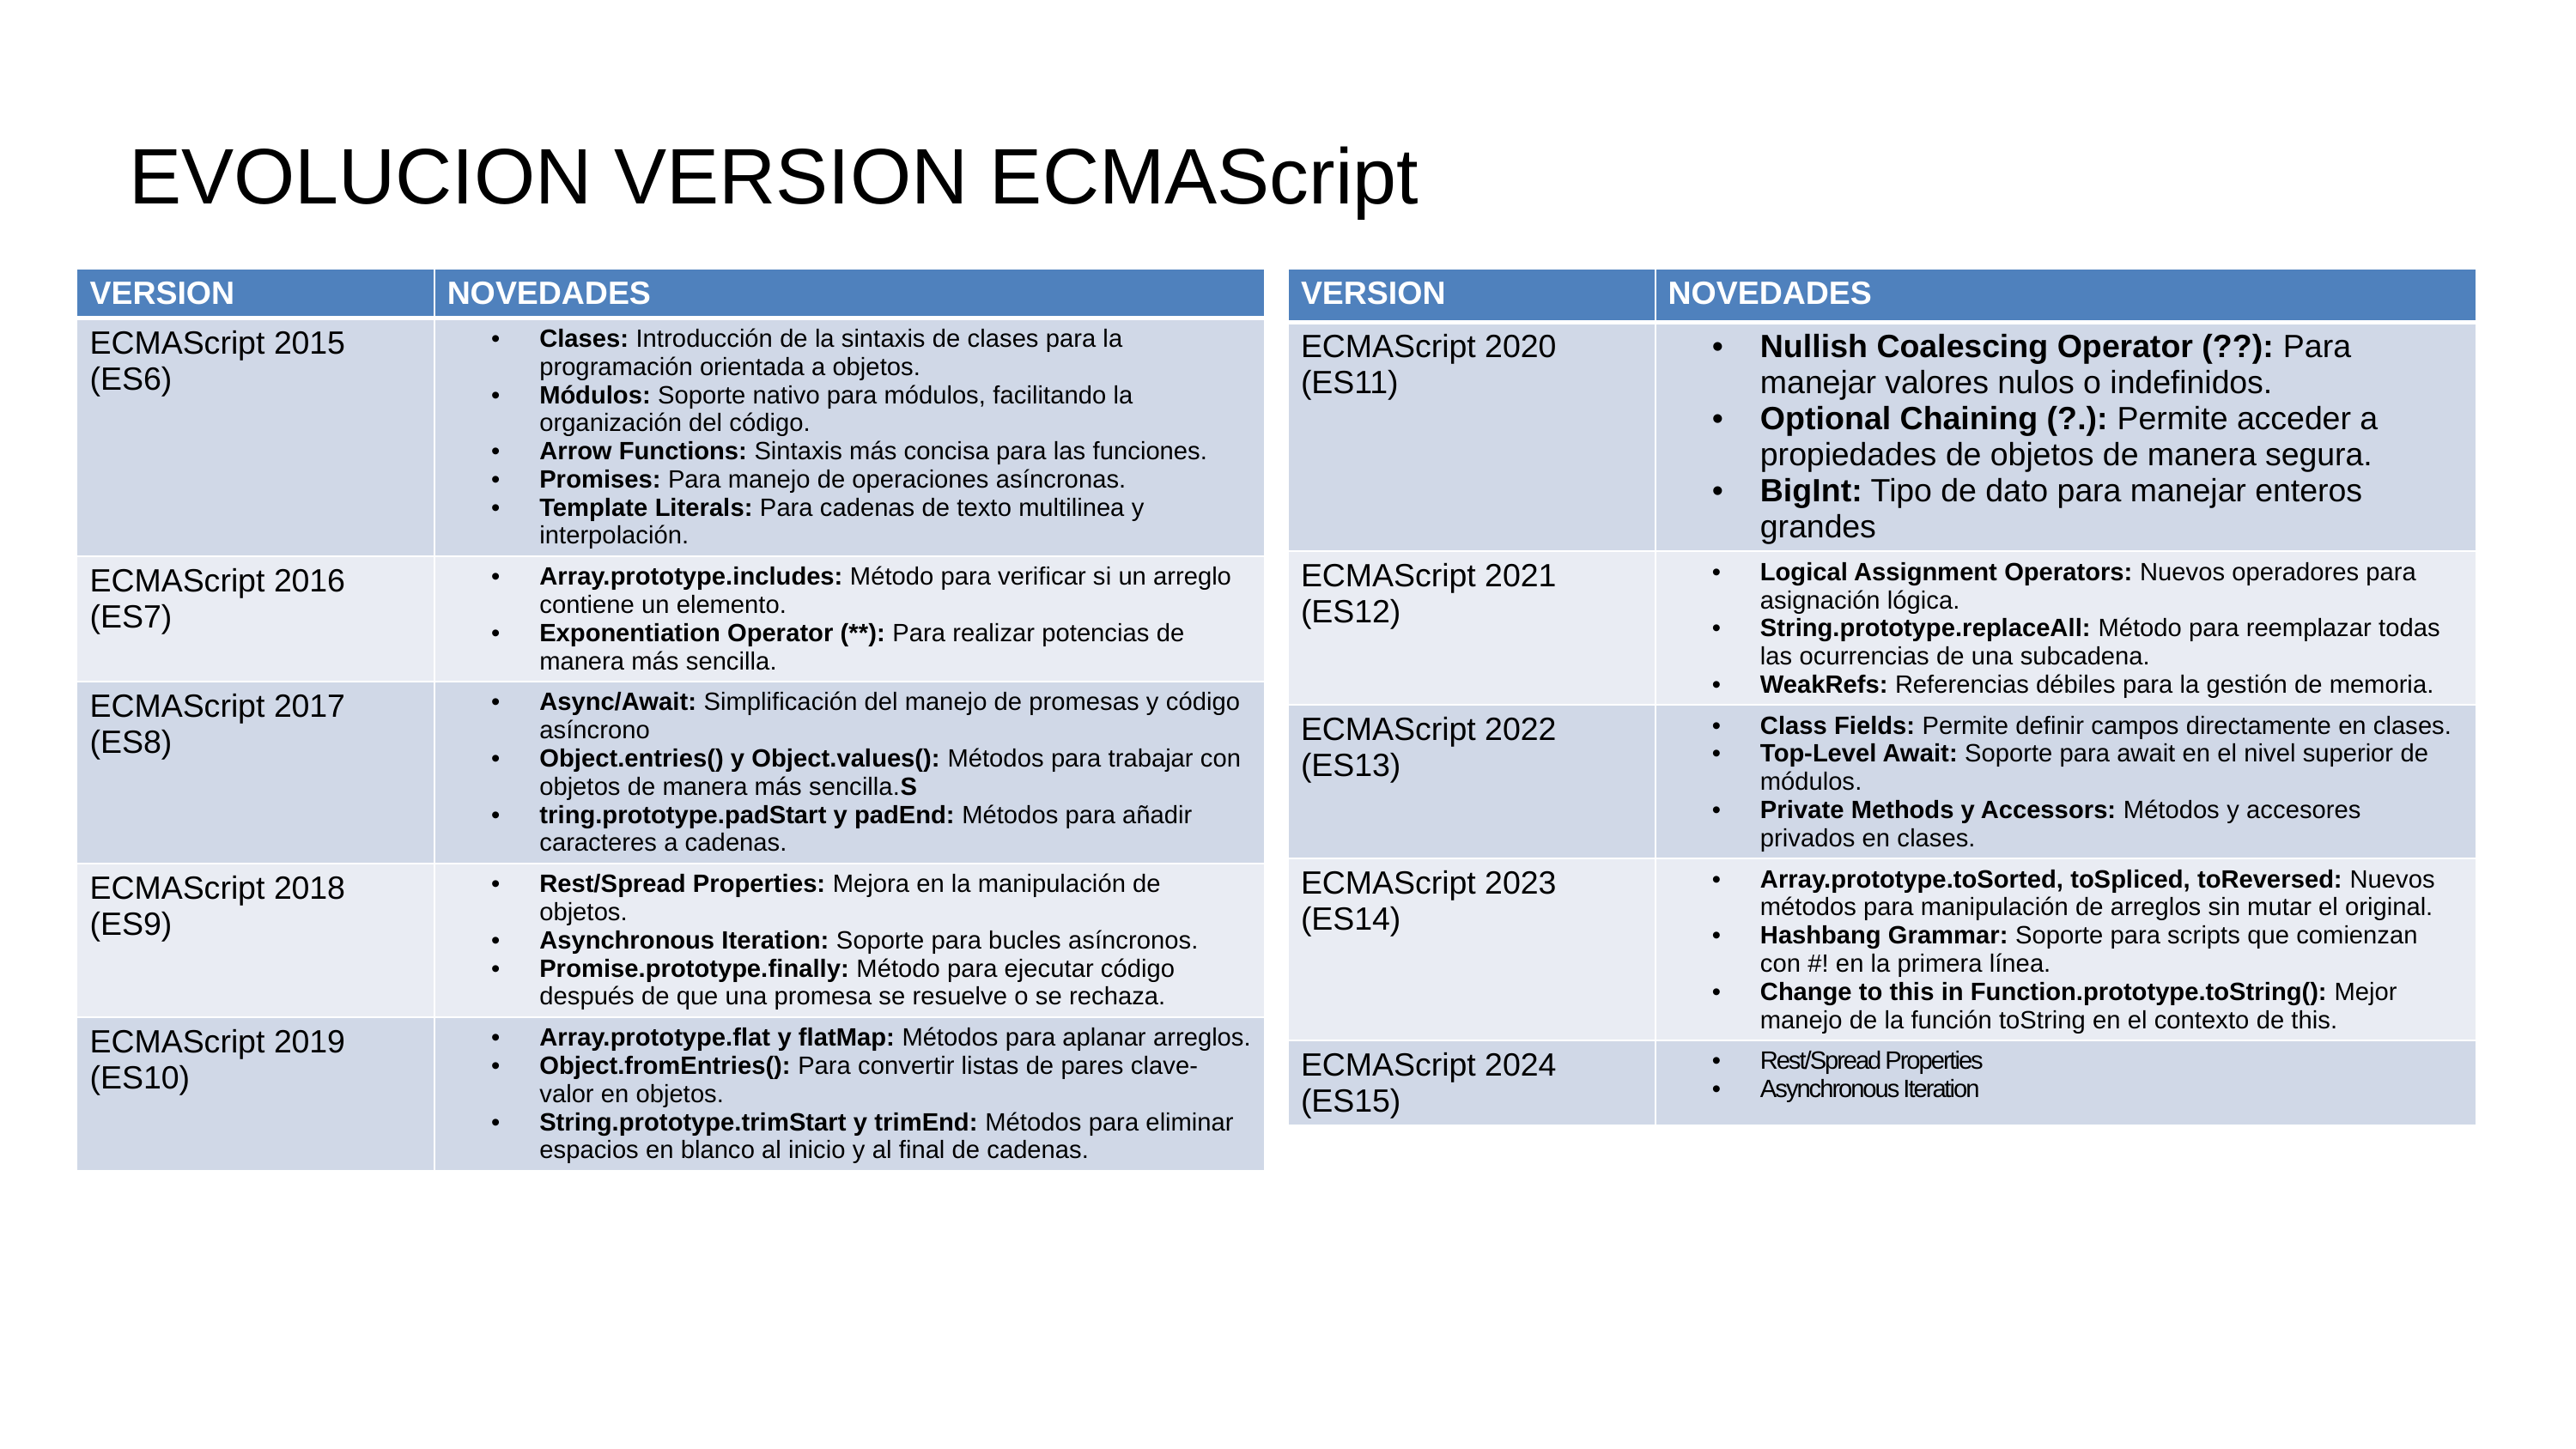

# EVOLUCION VERSION ECMAScript
| VERSION | NOVEDADES |
| --- | --- |
| ECMAScript 2015 (ES6) | Clases: Introducción de la sintaxis de clases para la programación orientada a objetos. Módulos: Soporte nativo para módulos, facilitando la organización del código. Arrow Functions: Sintaxis más concisa para las funciones. Promises: Para manejo de operaciones asíncronas. Template Literals: Para cadenas de texto multilinea y interpolación. |
| ECMAScript 2016 (ES7) | Array.prototype.includes: Método para verificar si un arreglo contiene un elemento. Exponentiation Operator (\*\*): Para realizar potencias de manera más sencilla. |
| ECMAScript 2017 (ES8) | Async/Await: Simplificación del manejo de promesas y código asíncrono Object.entries() y Object.values(): Métodos para trabajar con objetos de manera más sencilla.S tring.prototype.padStart y padEnd: Métodos para añadir caracteres a cadenas. |
| ECMAScript 2018 (ES9) | Rest/Spread Properties: Mejora en la manipulación de objetos. Asynchronous Iteration: Soporte para bucles asíncronos. Promise.prototype.finally: Método para ejecutar código después de que una promesa se resuelve o se rechaza. |
| ECMAScript 2019 (ES10) | Array.prototype.flat y flatMap: Métodos para aplanar arreglos. Object.fromEntries(): Para convertir listas de pares clave-valor en objetos. String.prototype.trimStart y trimEnd: Métodos para eliminar espacios en blanco al inicio y al final de cadenas. |
| VERSION | NOVEDADES |
| --- | --- |
| ECMAScript 2020 (ES11) | Nullish Coalescing Operator (??): Para manejar valores nulos o indefinidos. Optional Chaining (?.): Permite acceder a propiedades de objetos de manera segura. BigInt: Tipo de dato para manejar enteros grandes |
| ECMAScript 2021 (ES12) | Logical Assignment Operators: Nuevos operadores para asignación lógica. String.prototype.replaceAll: Método para reemplazar todas las ocurrencias de una subcadena. WeakRefs: Referencias débiles para la gestión de memoria. |
| ECMAScript 2022 (ES13) | Class Fields: Permite definir campos directamente en clases. Top-Level Await: Soporte para await en el nivel superior de módulos. Private Methods y Accessors: Métodos y accesores privados en clases. |
| ECMAScript 2023 (ES14) | Array.prototype.toSorted, toSpliced, toReversed: Nuevos métodos para manipulación de arreglos sin mutar el original. Hashbang Grammar: Soporte para scripts que comienzan con #! en la primera línea. Change to this in Function.prototype.toString(): Mejor manejo de la función toString en el contexto de this. |
| ECMAScript 2024 (ES15) | Rest/Spread Properties Asynchronous Iteration |